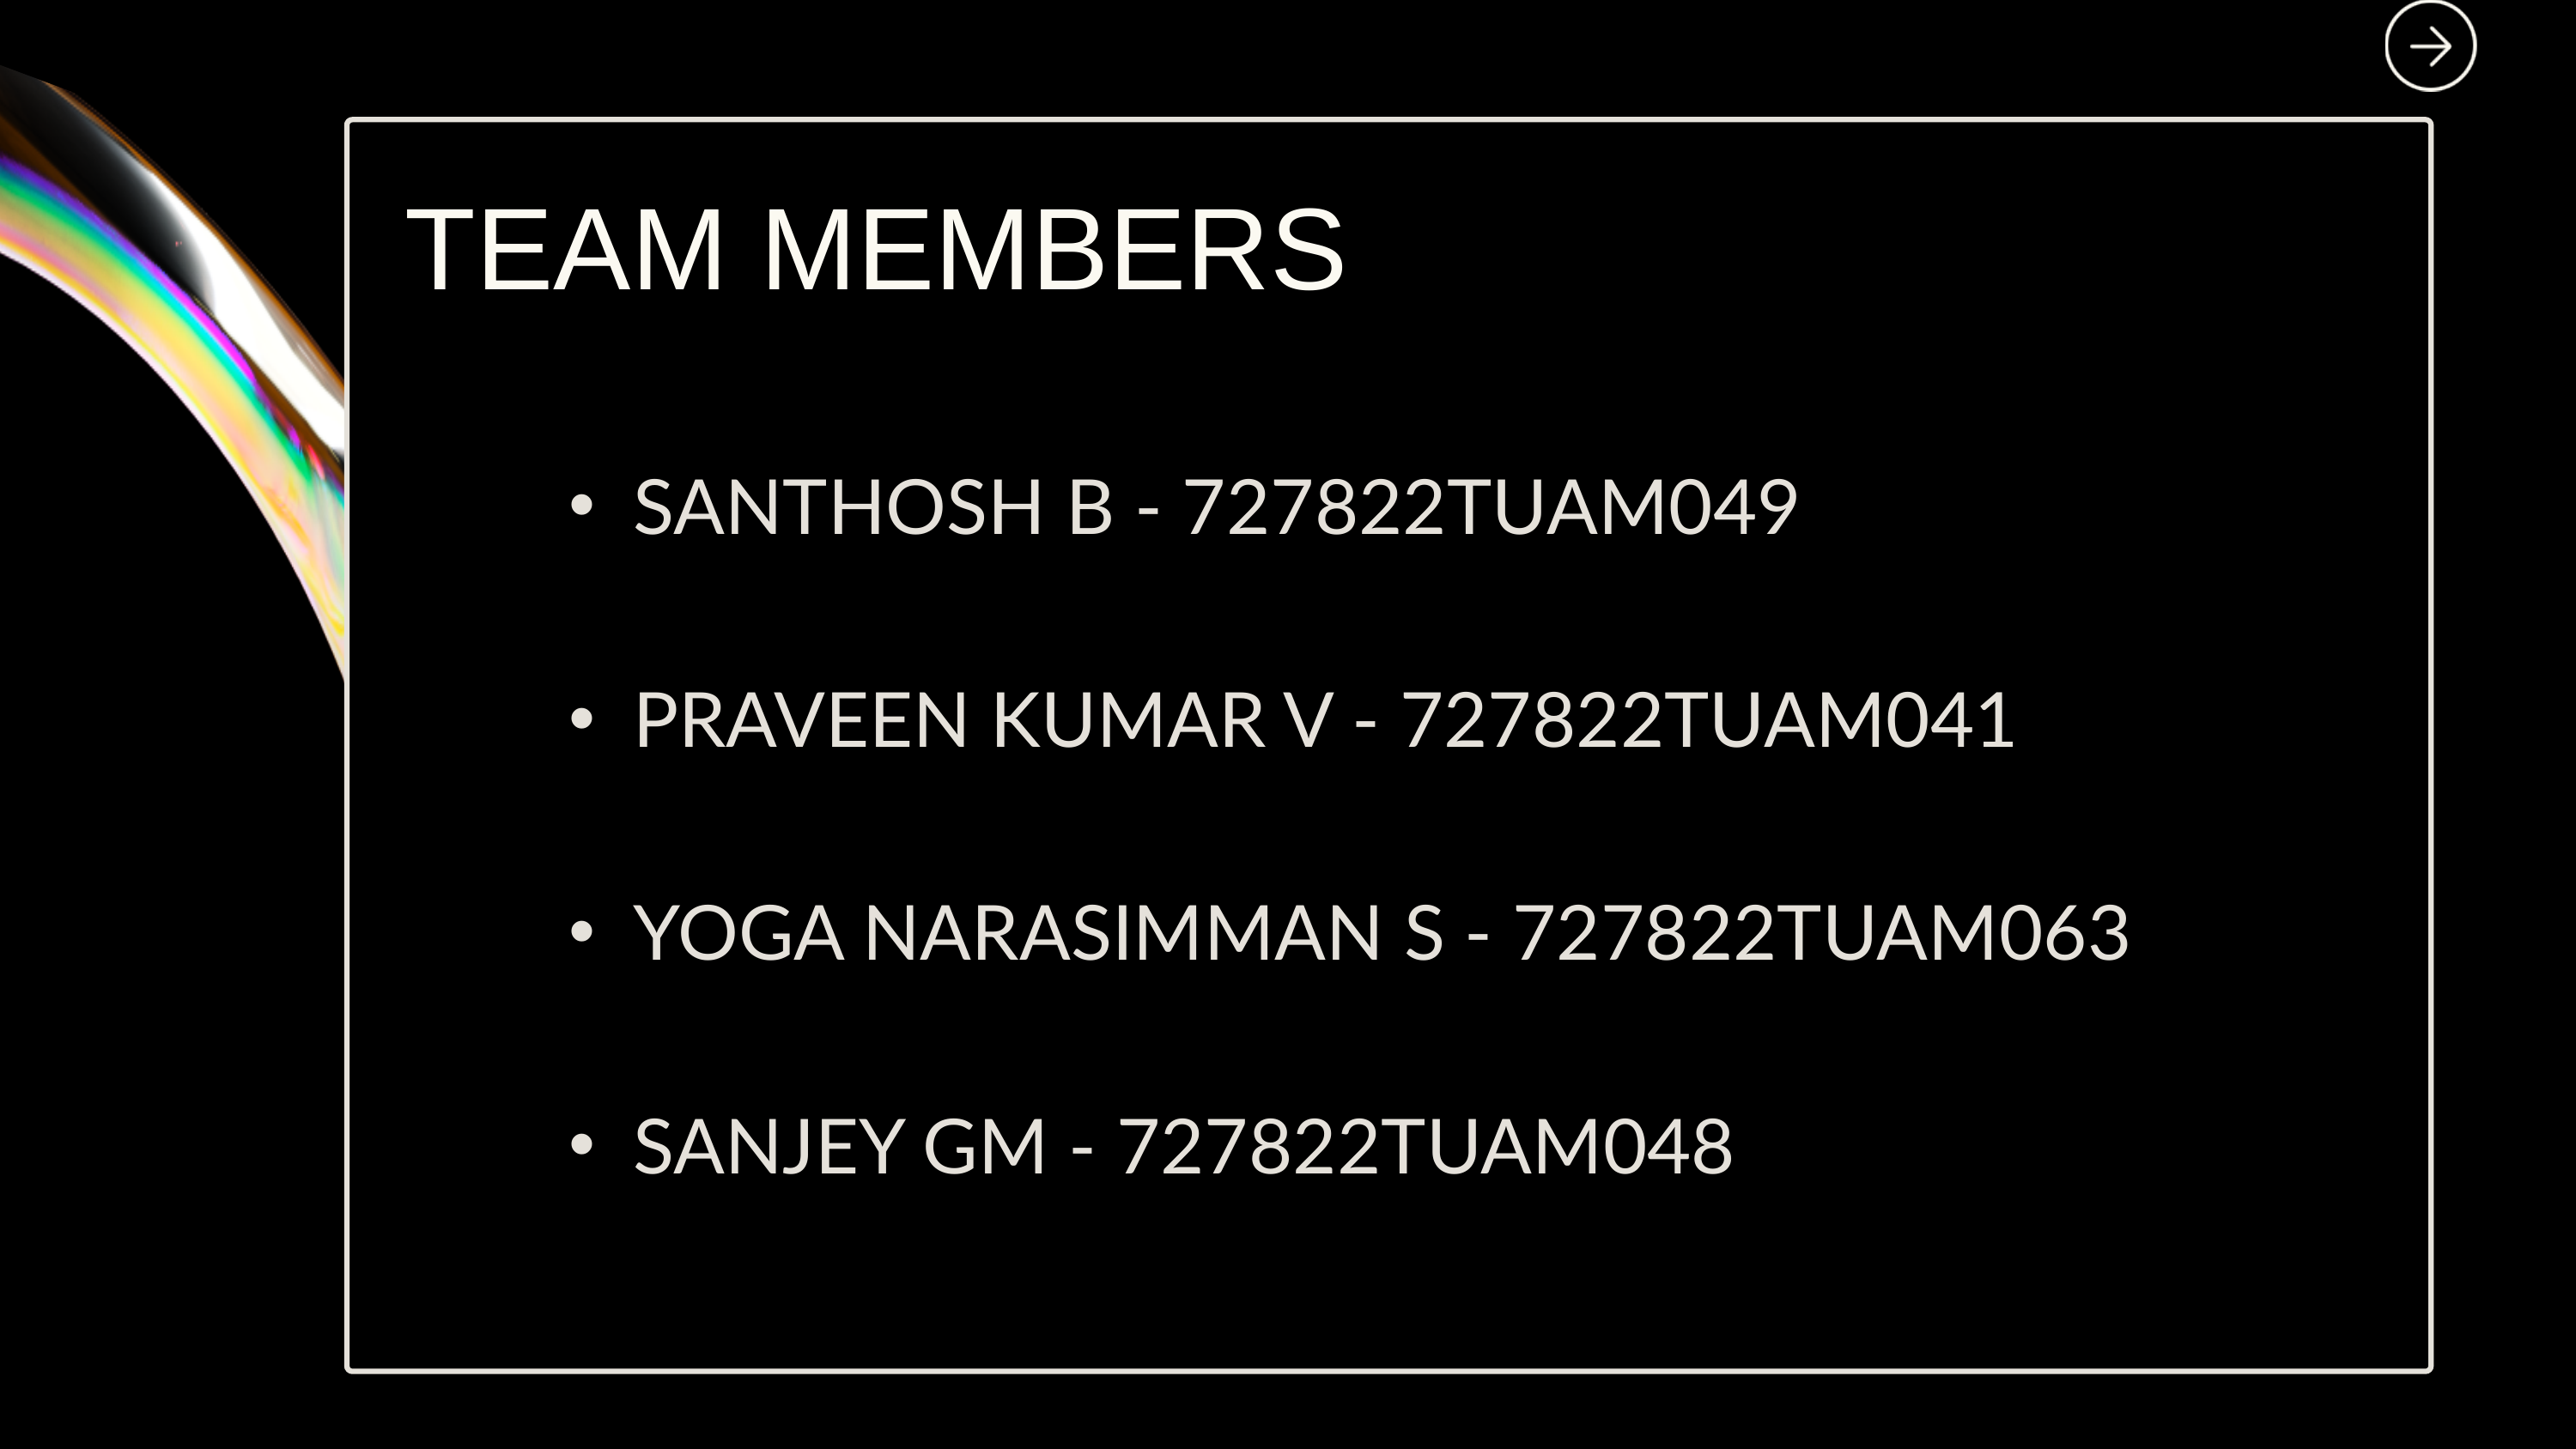

TEAM MEMBERS

SANTHOSH B - 727822TUAM049

PRAVEEN KUMAR V - 727822TUAM041

YOGA NARASIMMAN S - 727822TUAM063

SANJEY GM - 727822TUAM048